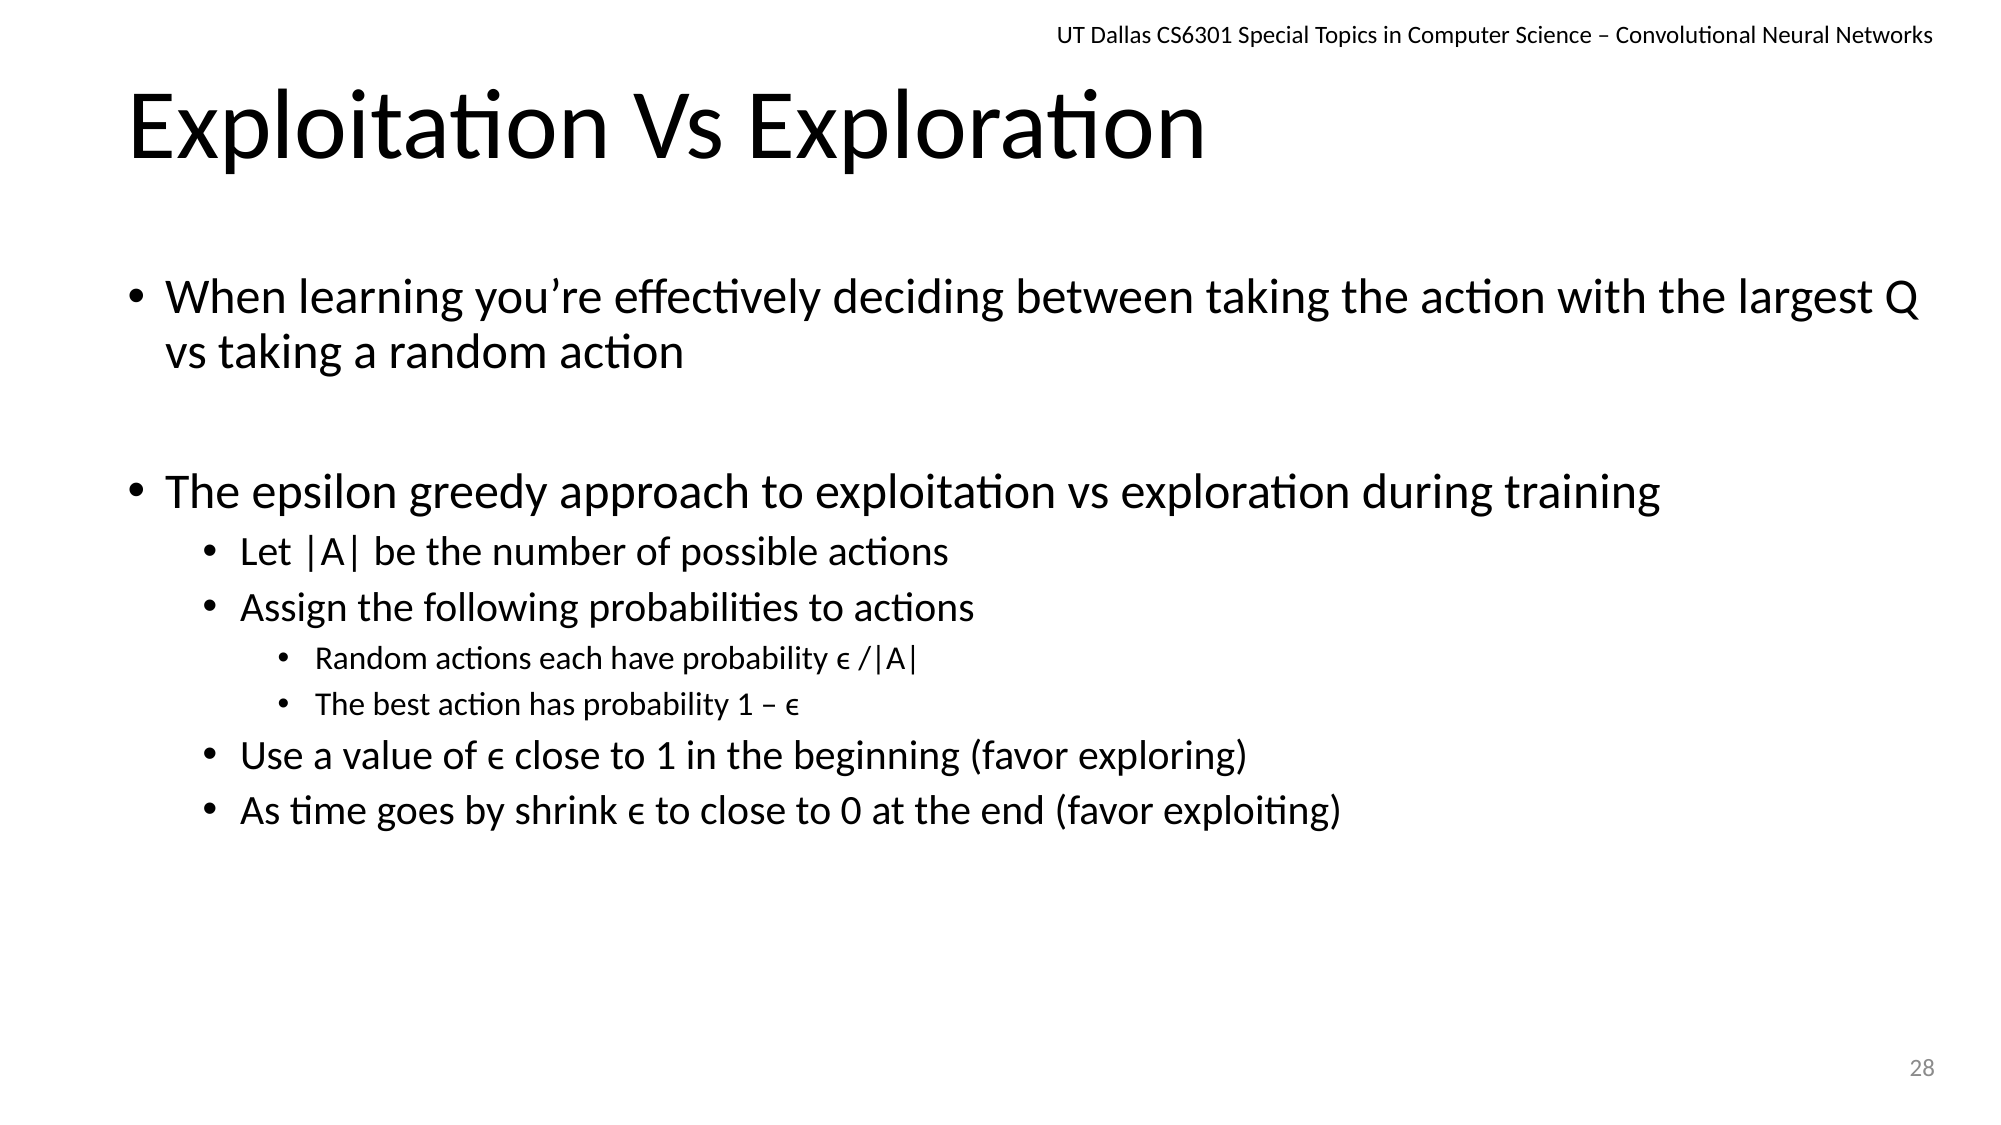

UT Dallas CS6301 Special Topics in Computer Science – Convolutional Neural Networks
# Exploitation Vs Exploration
When learning you’re effectively deciding between taking the action with the largest Q vs taking a random action

The epsilon greedy approach to exploitation vs exploration during training
Let |A| be the number of possible actions
Assign the following probabilities to actions
Random actions each have probability ϵ /|A|
The best action has probability 1 – ϵ
Use a value of ϵ close to 1 in the beginning (favor exploring)
As time goes by shrink ϵ to close to 0 at the end (favor exploiting)

28